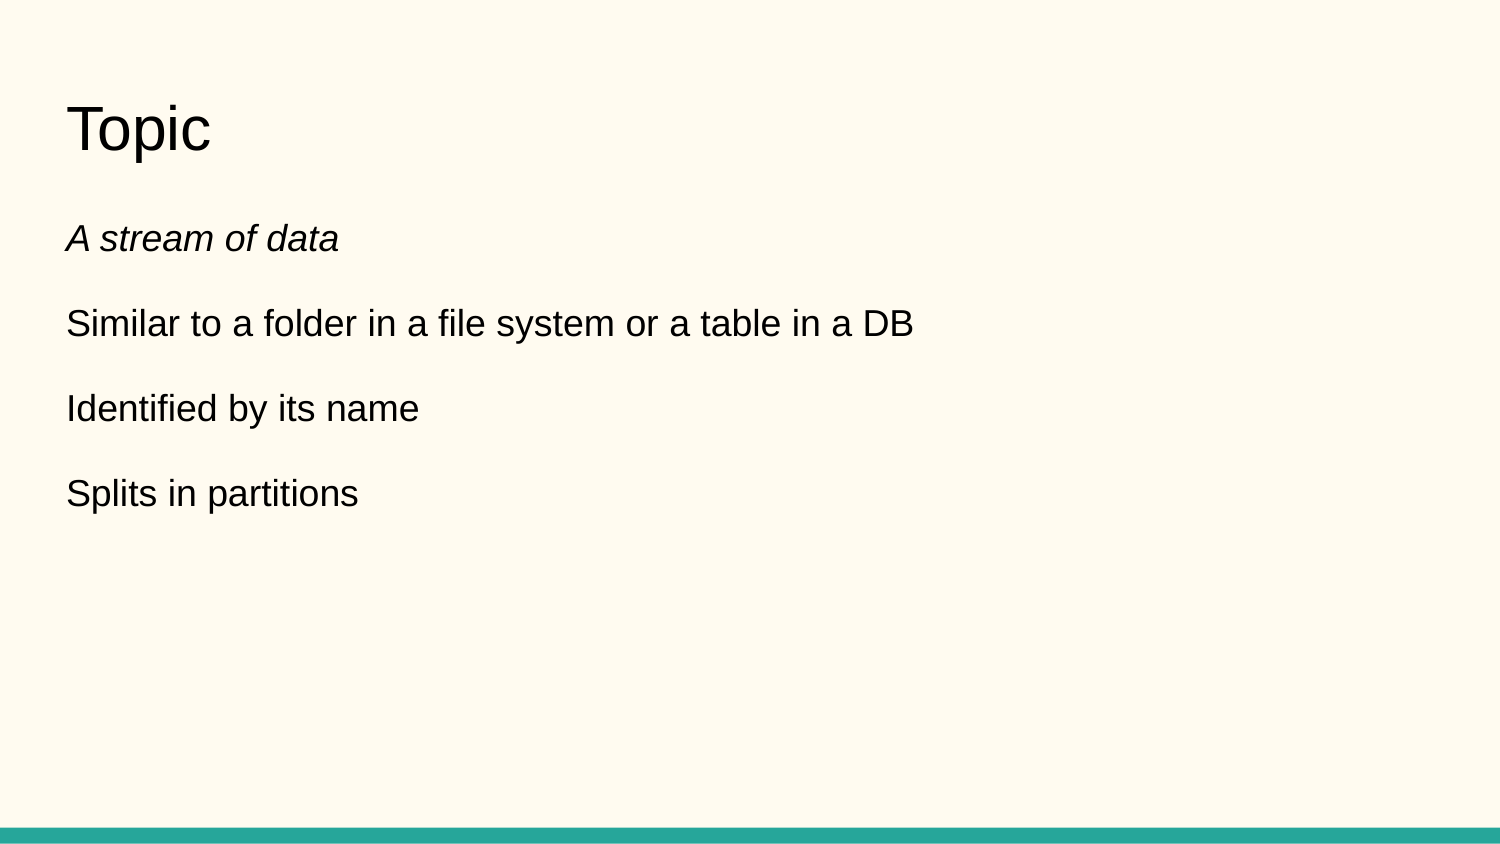

# Topic
A stream of data
Similar to a folder in a file system or a table in a DB
Identified by its name
Splits in partitions